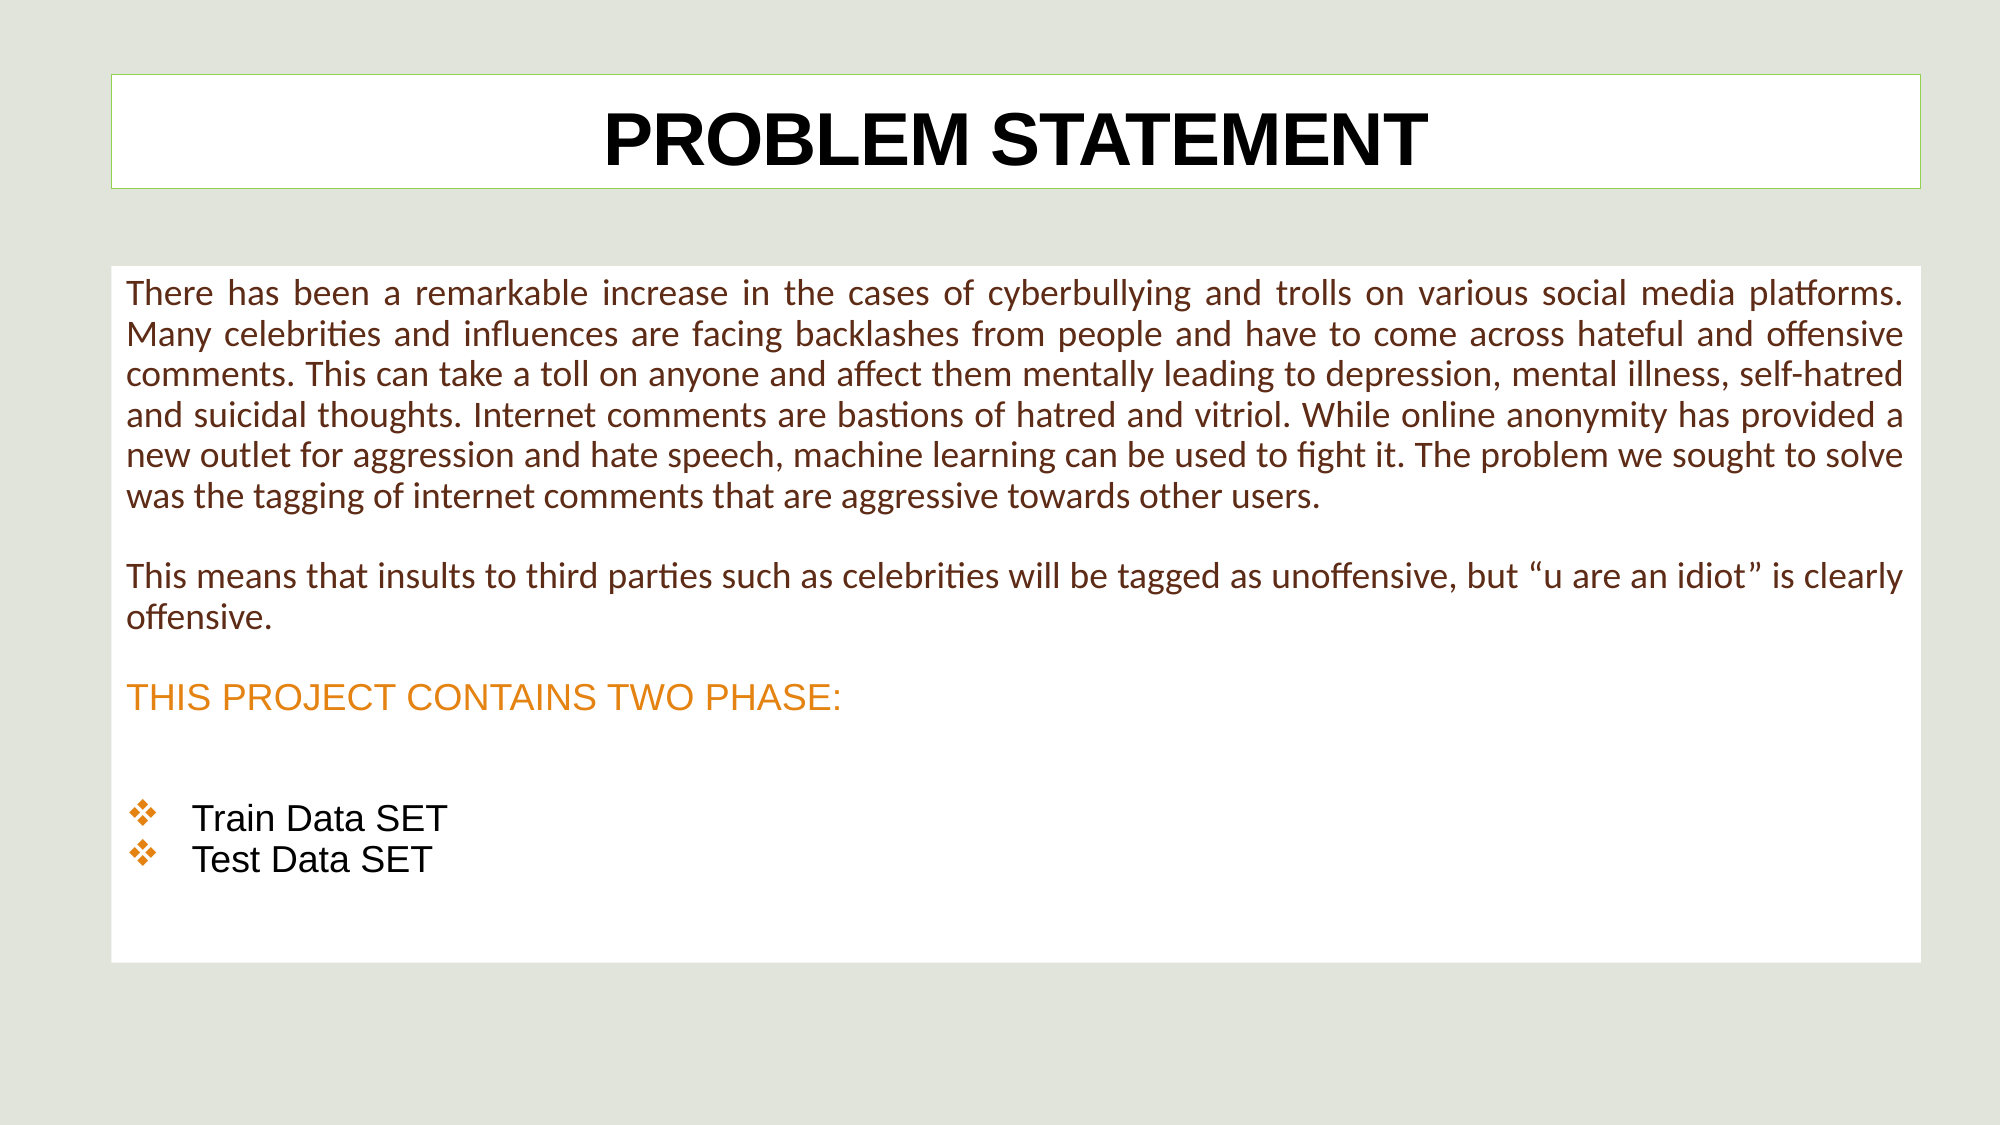

# PROBLEM STATEMENT
There has been a remarkable increase in the cases of cyberbullying and trolls on various social media platforms. Many celebrities and influences are facing backlashes from people and have to come across hateful and offensive comments. This can take a toll on anyone and affect them mentally leading to depression, mental illness, self-hatred and suicidal thoughts. Internet comments are bastions of hatred and vitriol. While online anonymity has provided a new outlet for aggression and hate speech, machine learning can be used to fight it. The problem we sought to solve was the tagging of internet comments that are aggressive towards other users.

This means that insults to third parties such as celebrities will be tagged as unoffensive, but “u are an idiot” is clearly offensive.

THIS PROJECT CONTAINS TWO PHASE:

   Train Data SET
   Test Data SET